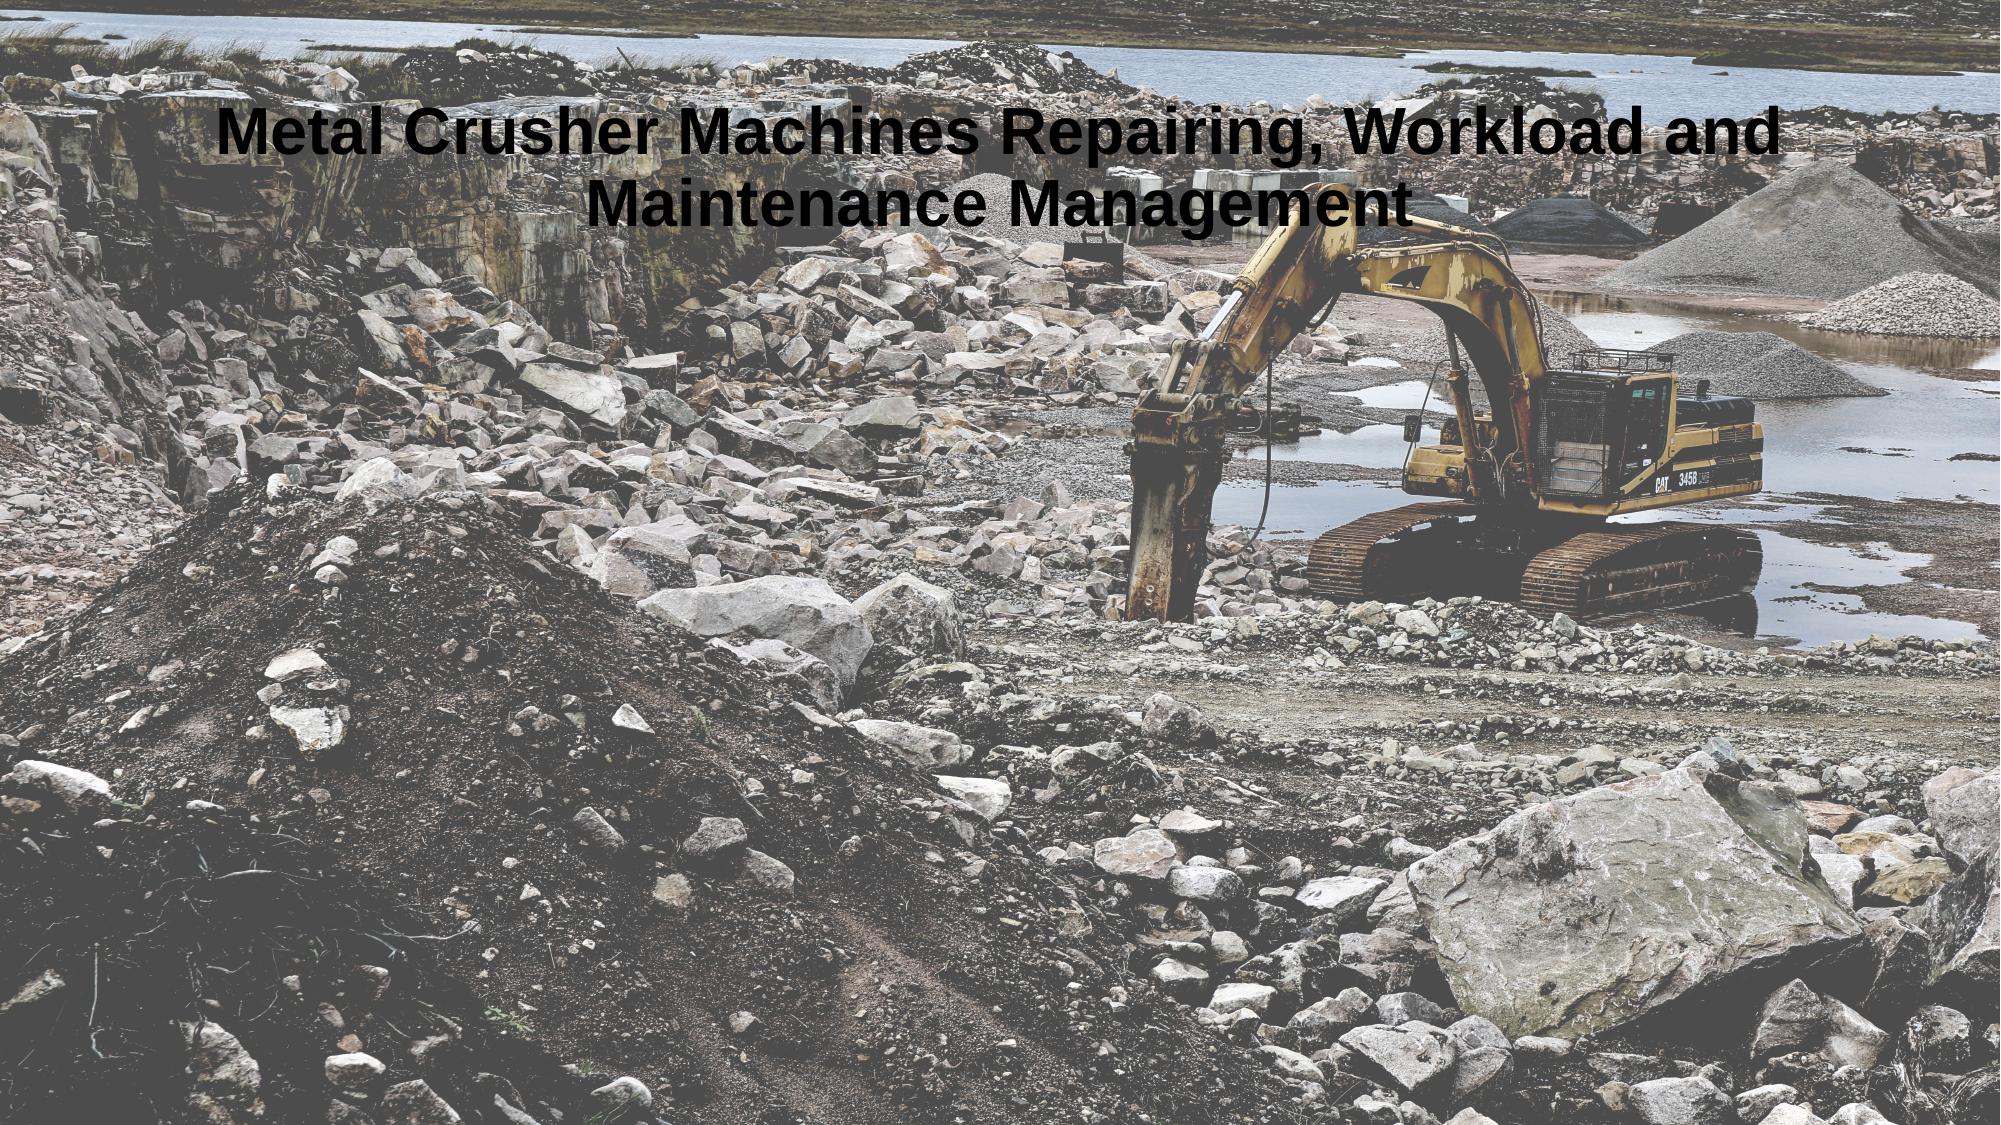

# Metal Crusher Machines Repairing, Workload and Maintenance Management